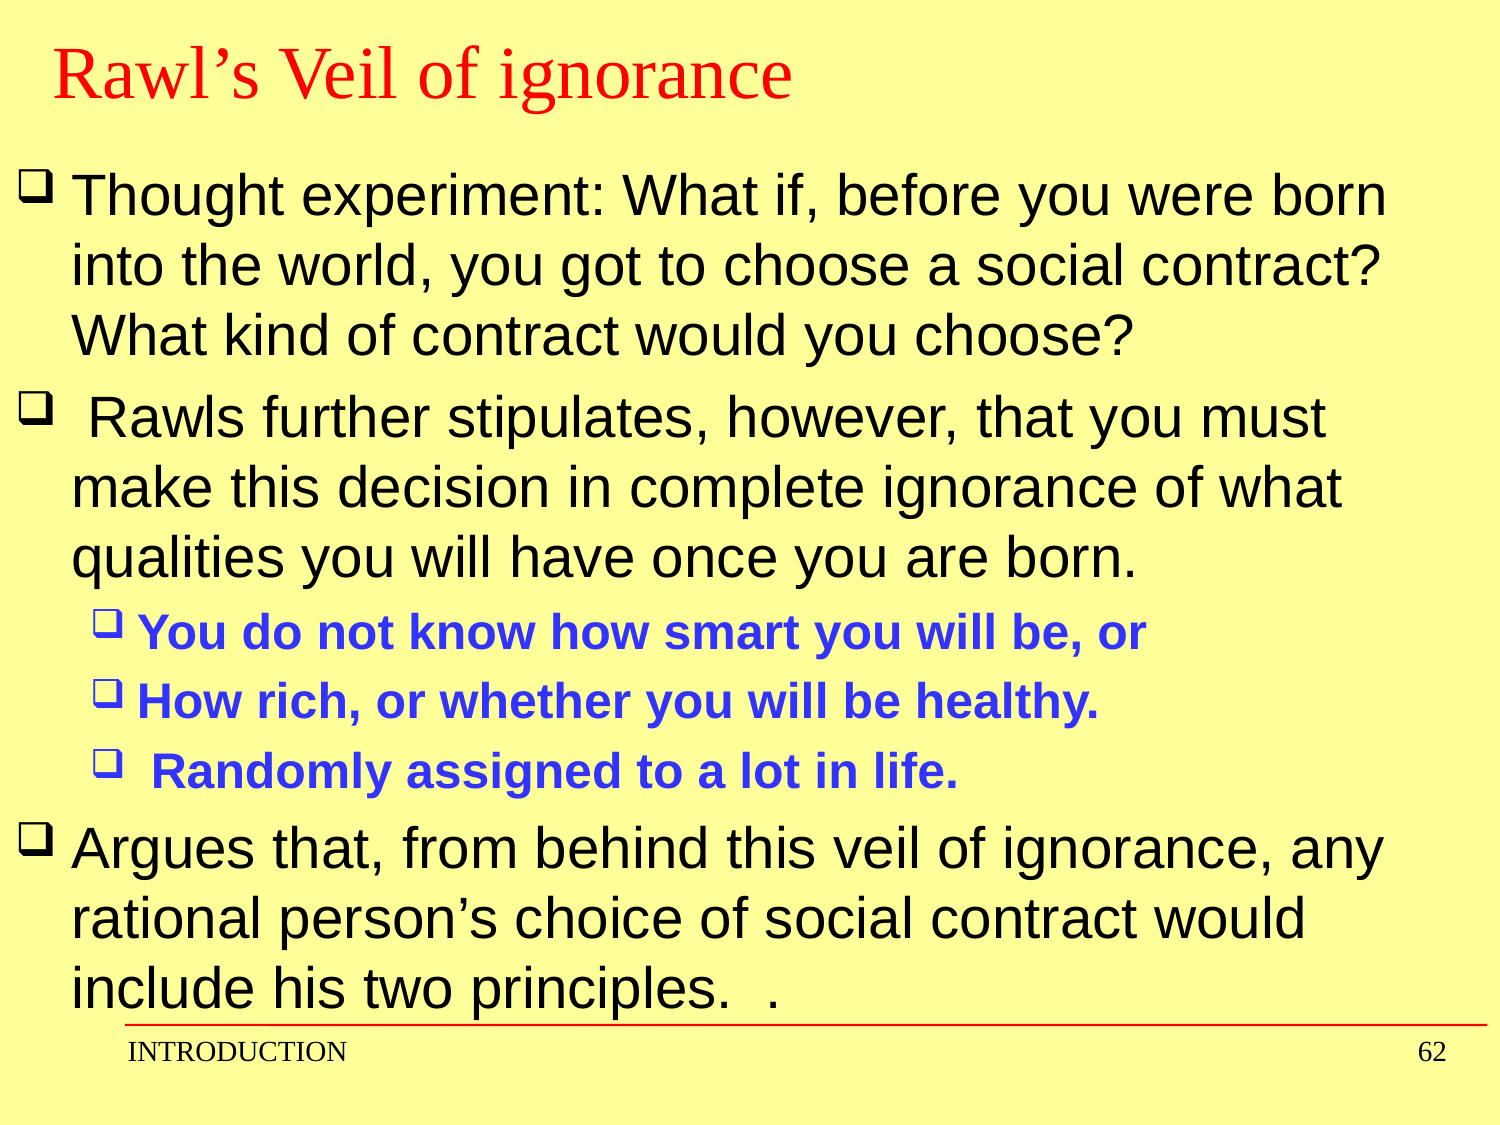

# Rawl’s Veil of ignorance
Thought experiment: What if, before you were born into the world, you got to choose a social contract? What kind of contract would you choose?
 Rawls further stipulates, however, that you must make this decision in complete ignorance of what qualities you will have once you are born.
You do not know how smart you will be, or
How rich, or whether you will be healthy.
 Randomly assigned to a lot in life.
Argues that, from behind this veil of ignorance, any rational person’s choice of social contract would include his two principles.  .
INTRODUCTION
62